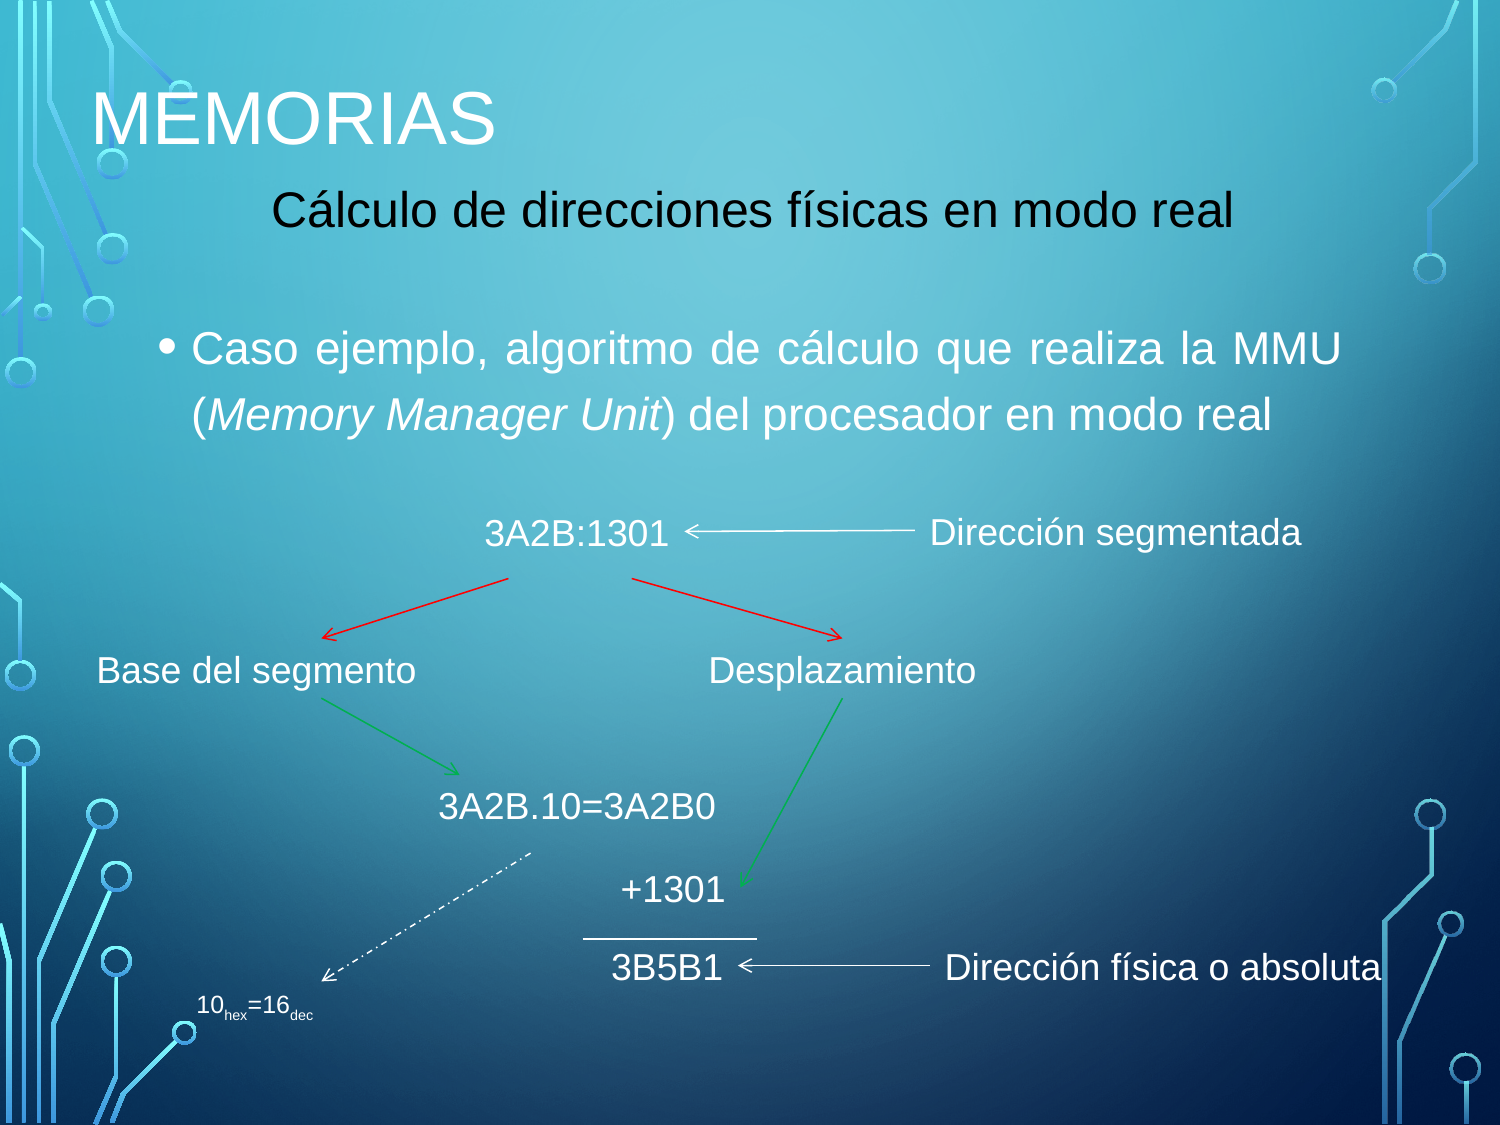

# Memorias
Cálculo de direcciones físicas en modo real
Caso ejemplo, algoritmo de cálculo que realiza la MMU (Memory Manager Unit) del procesador en modo real
Dirección segmentada
3A2B:1301
Base del segmento
Desplazamiento
3A2B.10=3A2B0
+1301
3B5B1
Dirección física o absoluta
10hex=16dec